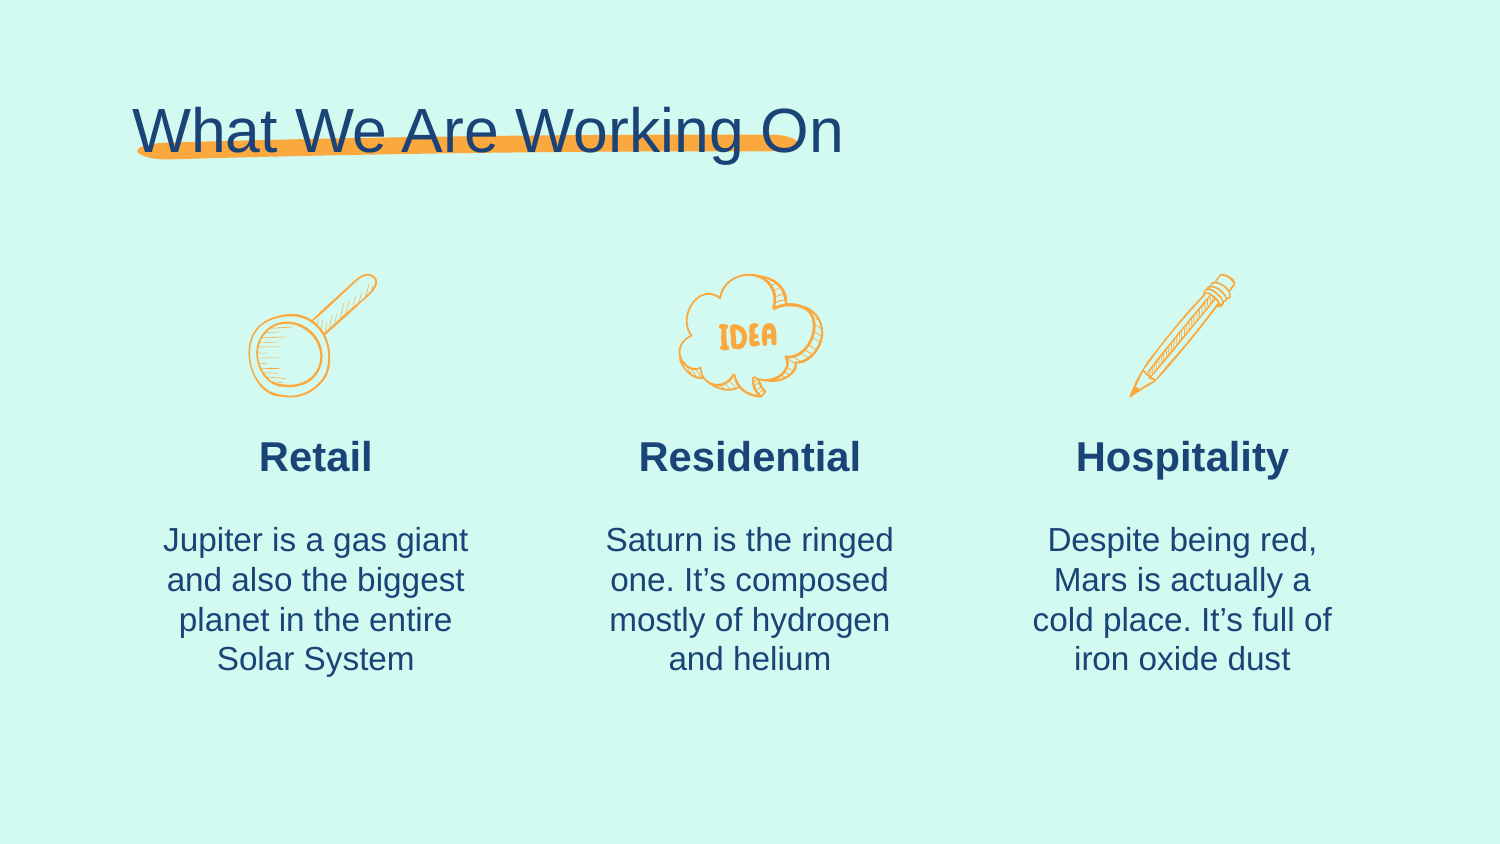

# What We Are Working On

Retail
Residential
Hospitality
Jupiter is a gas giant and also the biggest planet in the entire Solar System
Saturn is the ringed one. It’s composed mostly of hydrogen and helium
Despite being red, Mars is actually a cold place. It’s full of
iron oxide dust